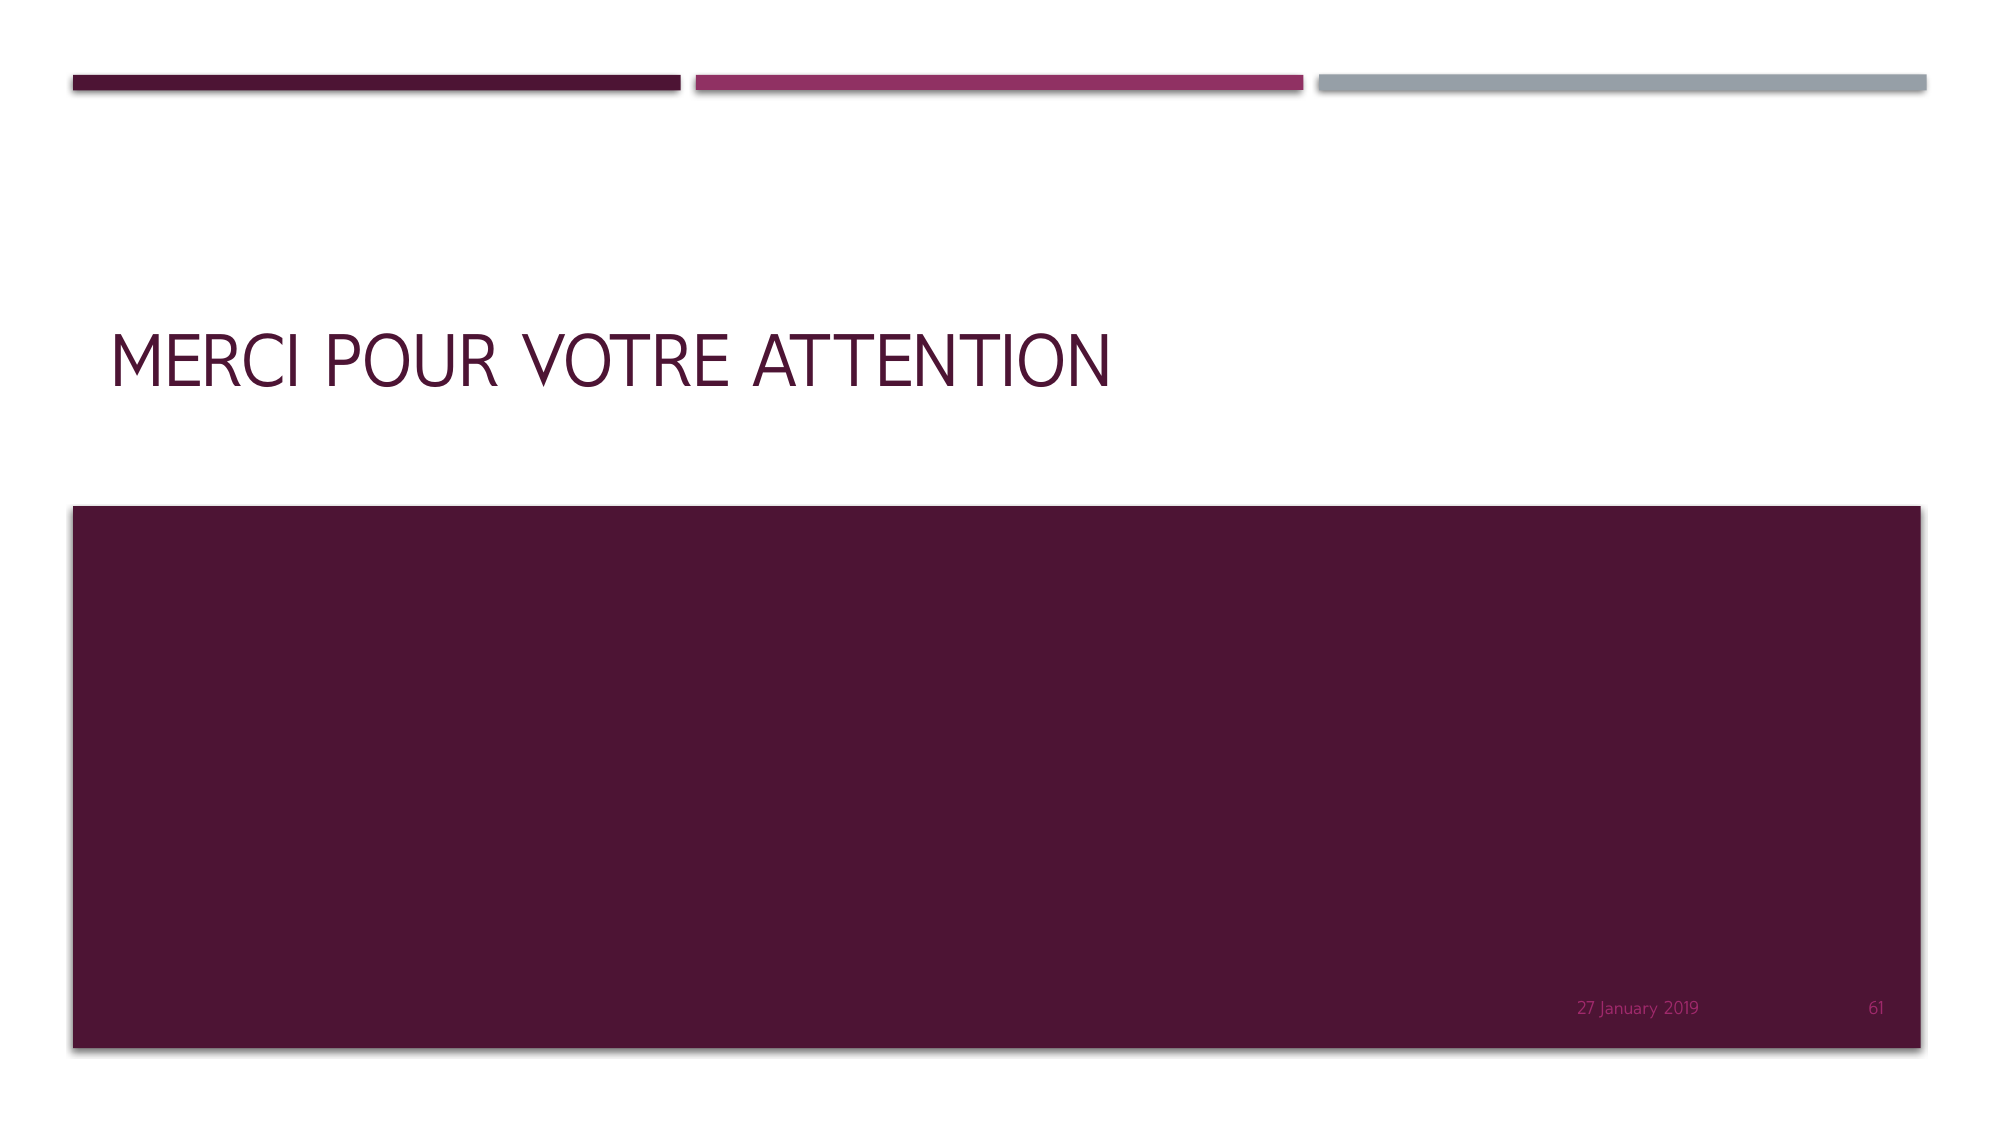

# Merci pour votre attention

27 January 2019
61